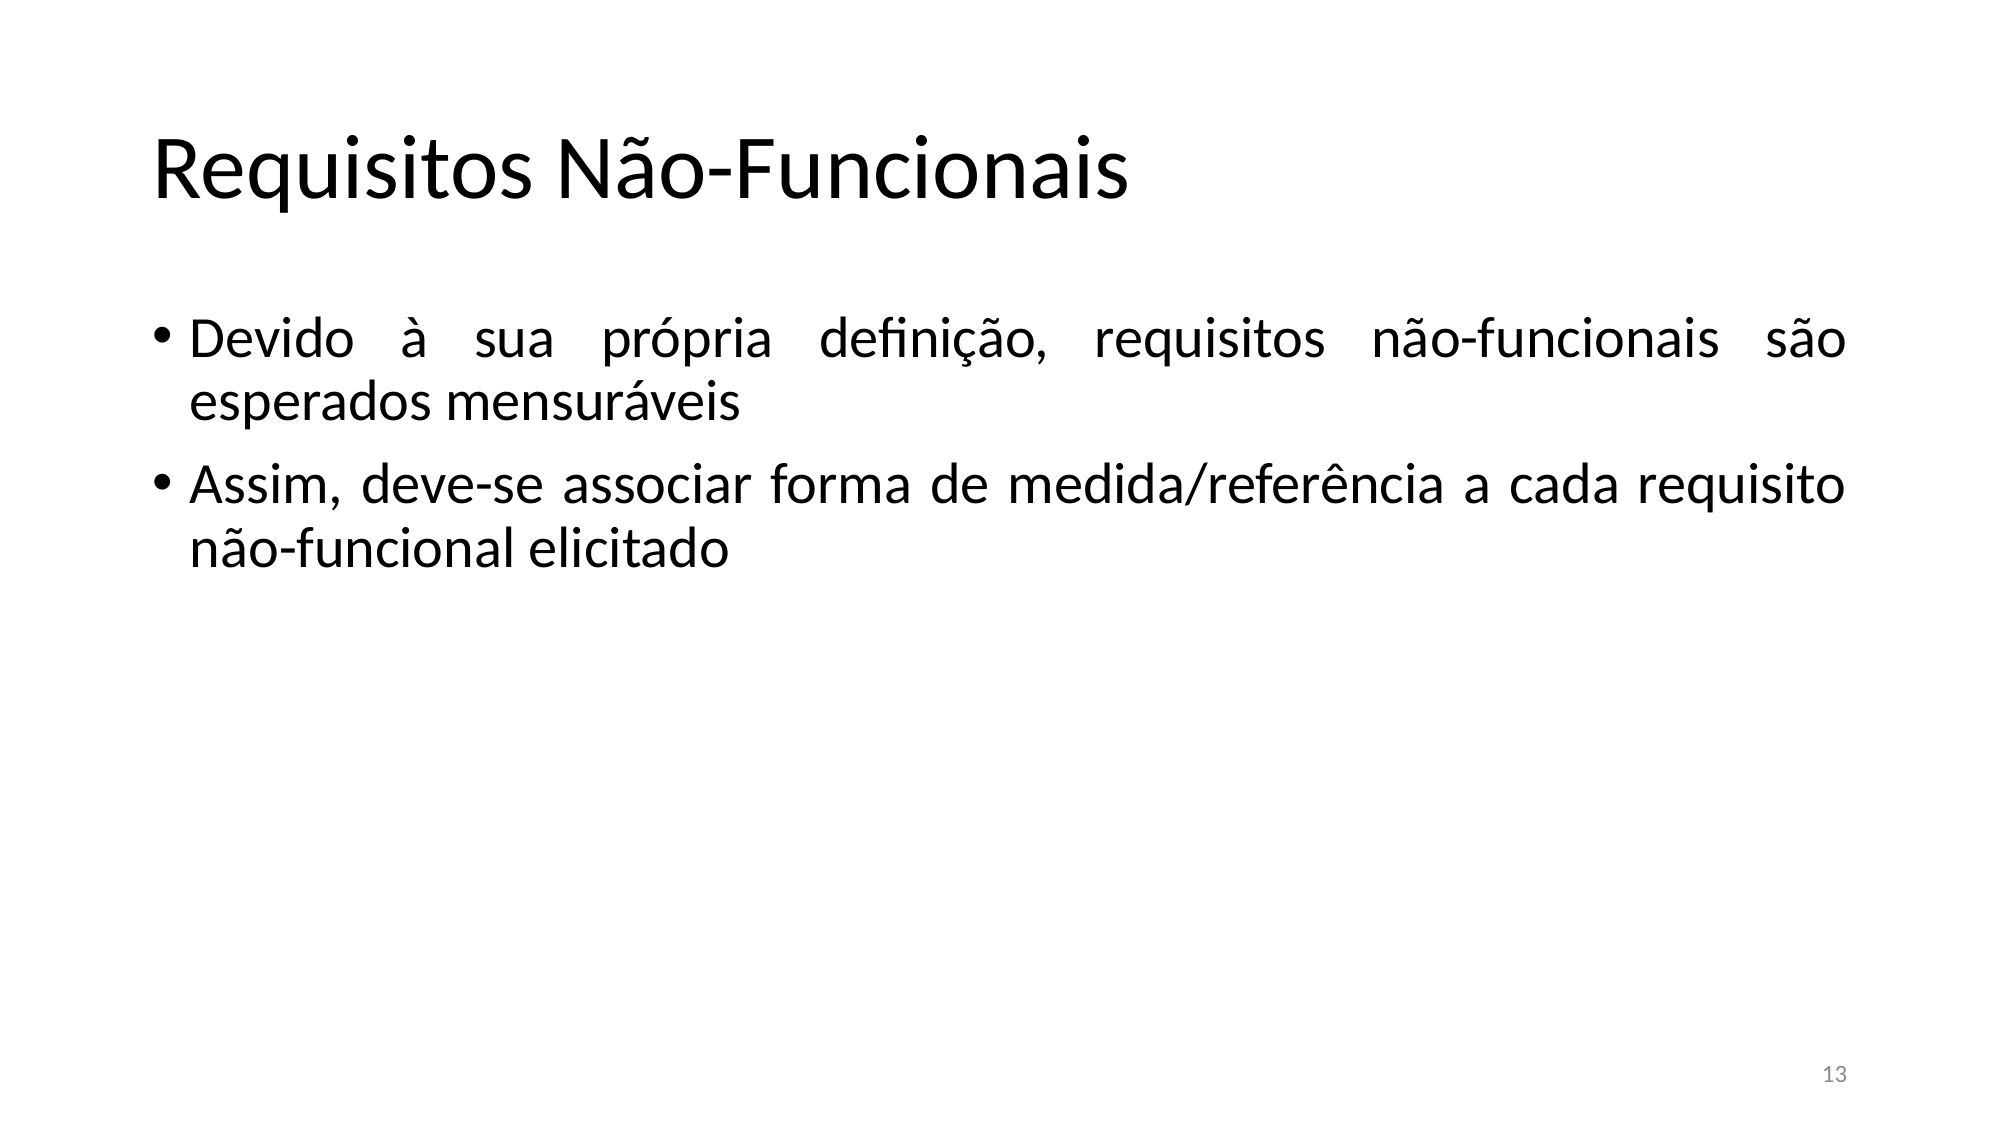

# Requisitos Não-Funcionais
Devido à sua própria definição, requisitos não-funcionais são esperados mensuráveis
Assim, deve-se associar forma de medida/referência a cada requisito não-funcional elicitado
13